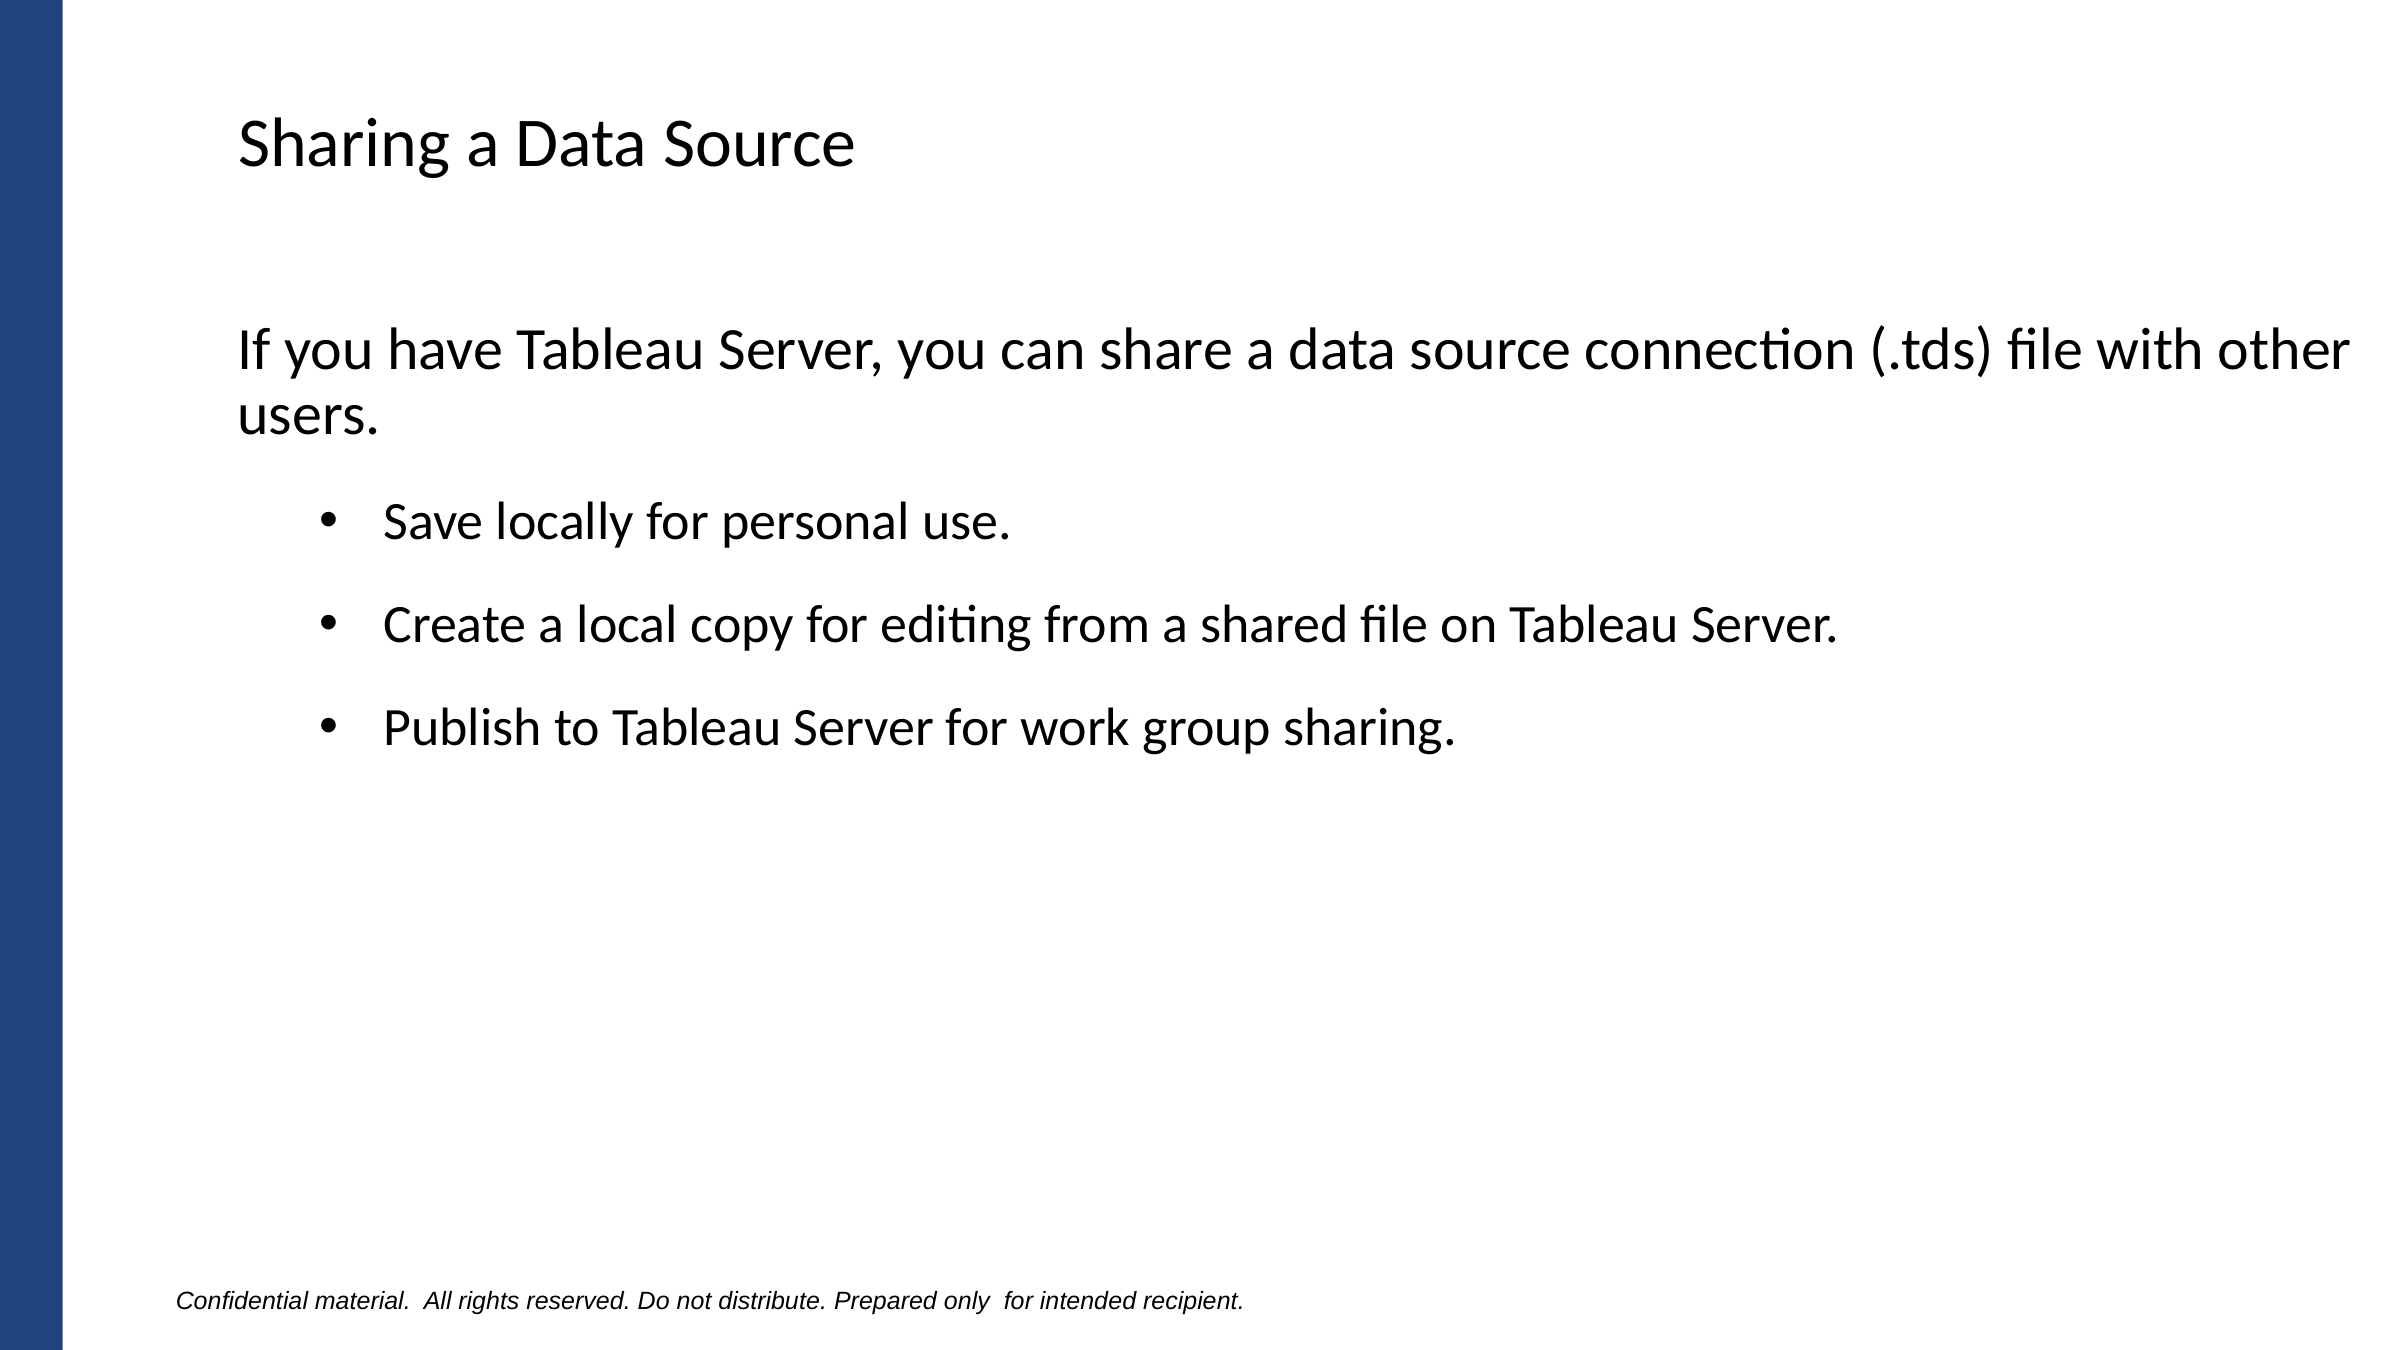

Sharing a Data Source
If you have Tableau Server, you can share a data source connection (.tds) file with other users.
Save locally for personal use.
Create a local copy for editing from a shared file on Tableau Server.
Publish to Tableau Server for work group sharing.